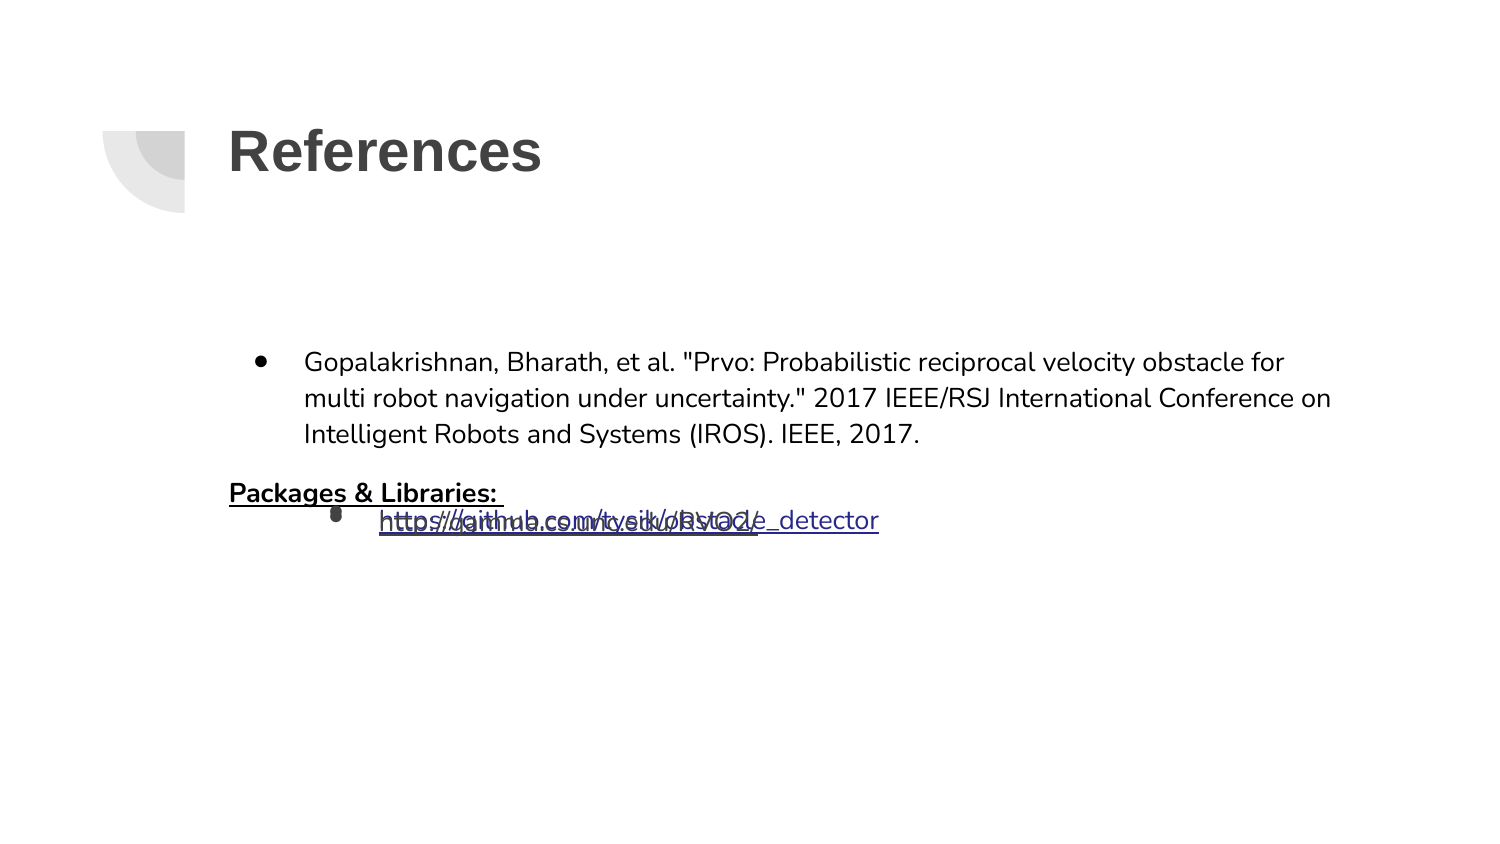

# References
Gopalakrishnan, Bharath, et al. "Prvo: Probabilistic reciprocal velocity obstacle for multi robot navigation under uncertainty." 2017 IEEE/RSJ International Conference on Intelligent Robots and Systems (IROS). IEEE, 2017.

Packages & Libraries:
https://github.com/tysik/obstacle_detector
http://gamma.cs.unc.edu/RVO2/